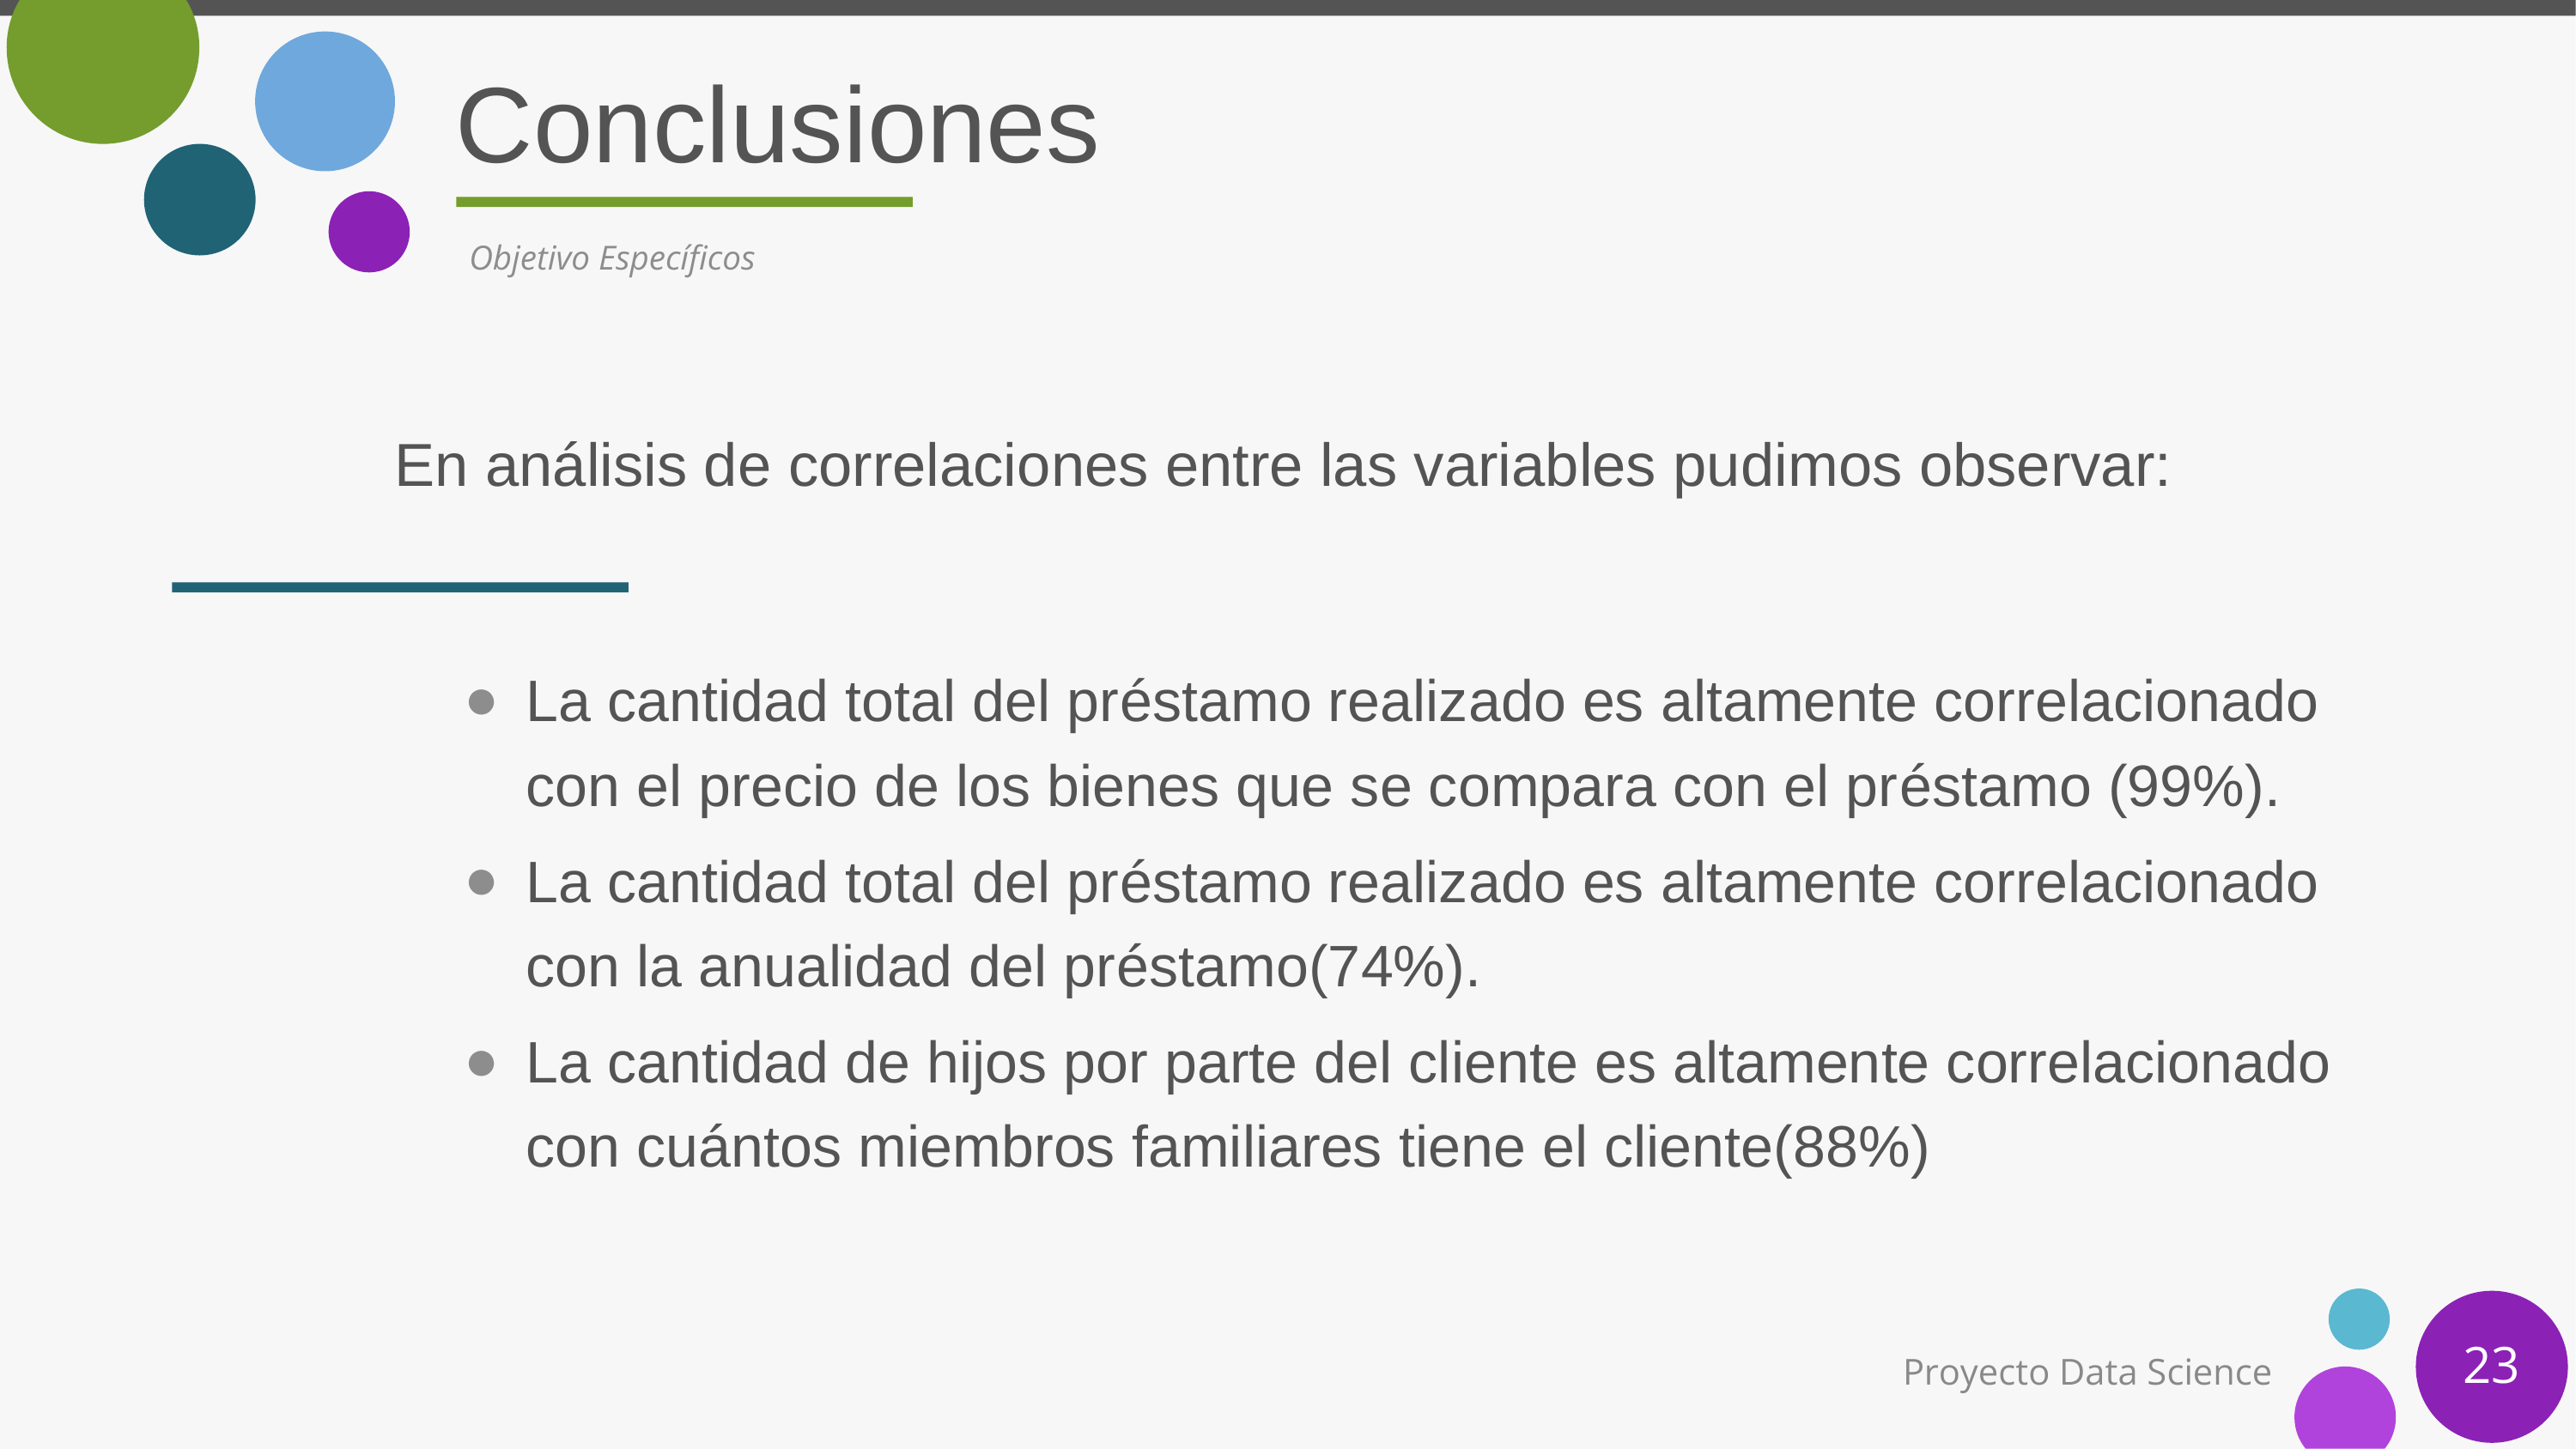

# Conclusiones
Objetivo Específicos

En análisis de correlaciones entre las variables pudimos observar:

La cantidad total del préstamo realizado es altamente correlacionado con el precio de los bienes que se compara con el préstamo (99%).
La cantidad total del préstamo realizado es altamente correlacionado con la anualidad del préstamo(74%).
La cantidad de hijos por parte del cliente es altamente correlacionado con cuántos miembros familiares tiene el cliente(88%)

23
Proyecto Data Science